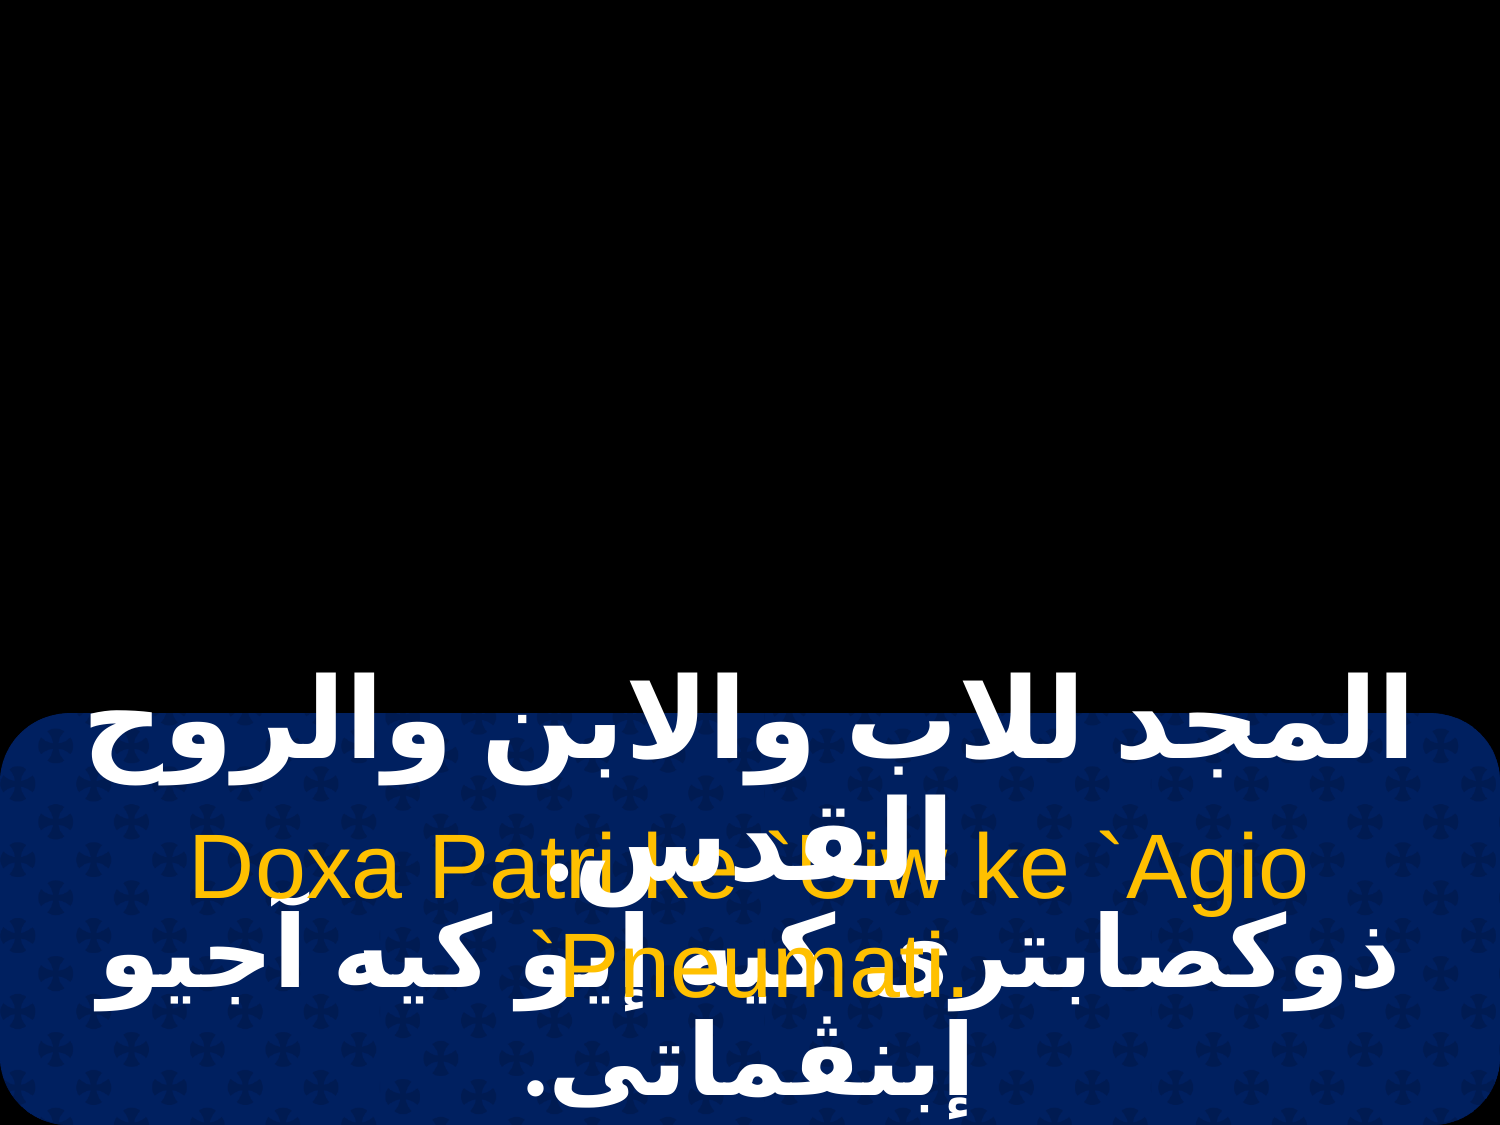

المجد للاب والابن والروح القدس.
Doxa Patri ke `Uiw ke `Agio `Pneumati.
ذوكصابترى كيه إيو كيه آجيو إبنڤماتى.